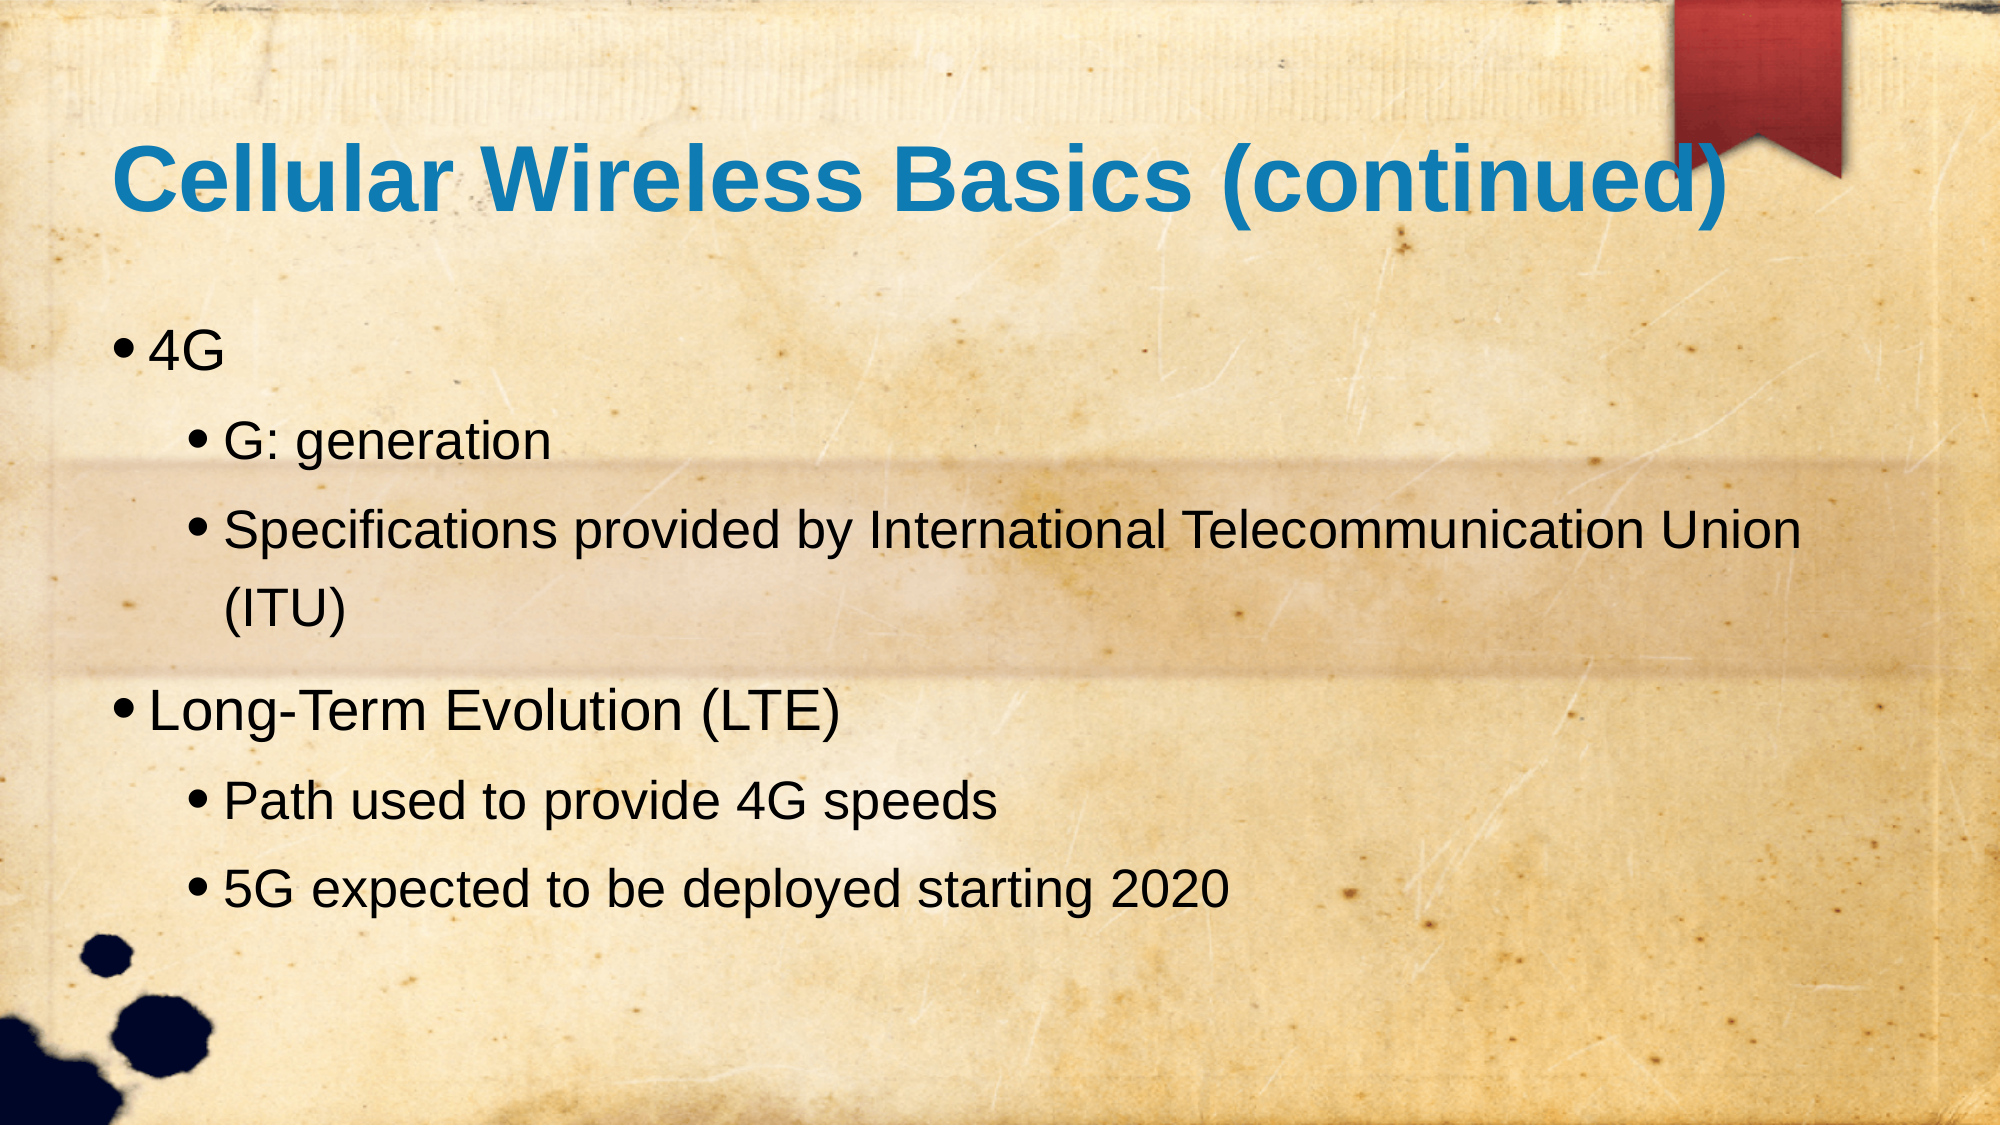

Cellular Wireless Basics (continued)
4G
G: generation
Specifications provided by International Telecommunication Union (ITU)
Long-Term Evolution (LTE)
Path used to provide 4G speeds
5G expected to be deployed starting 2020